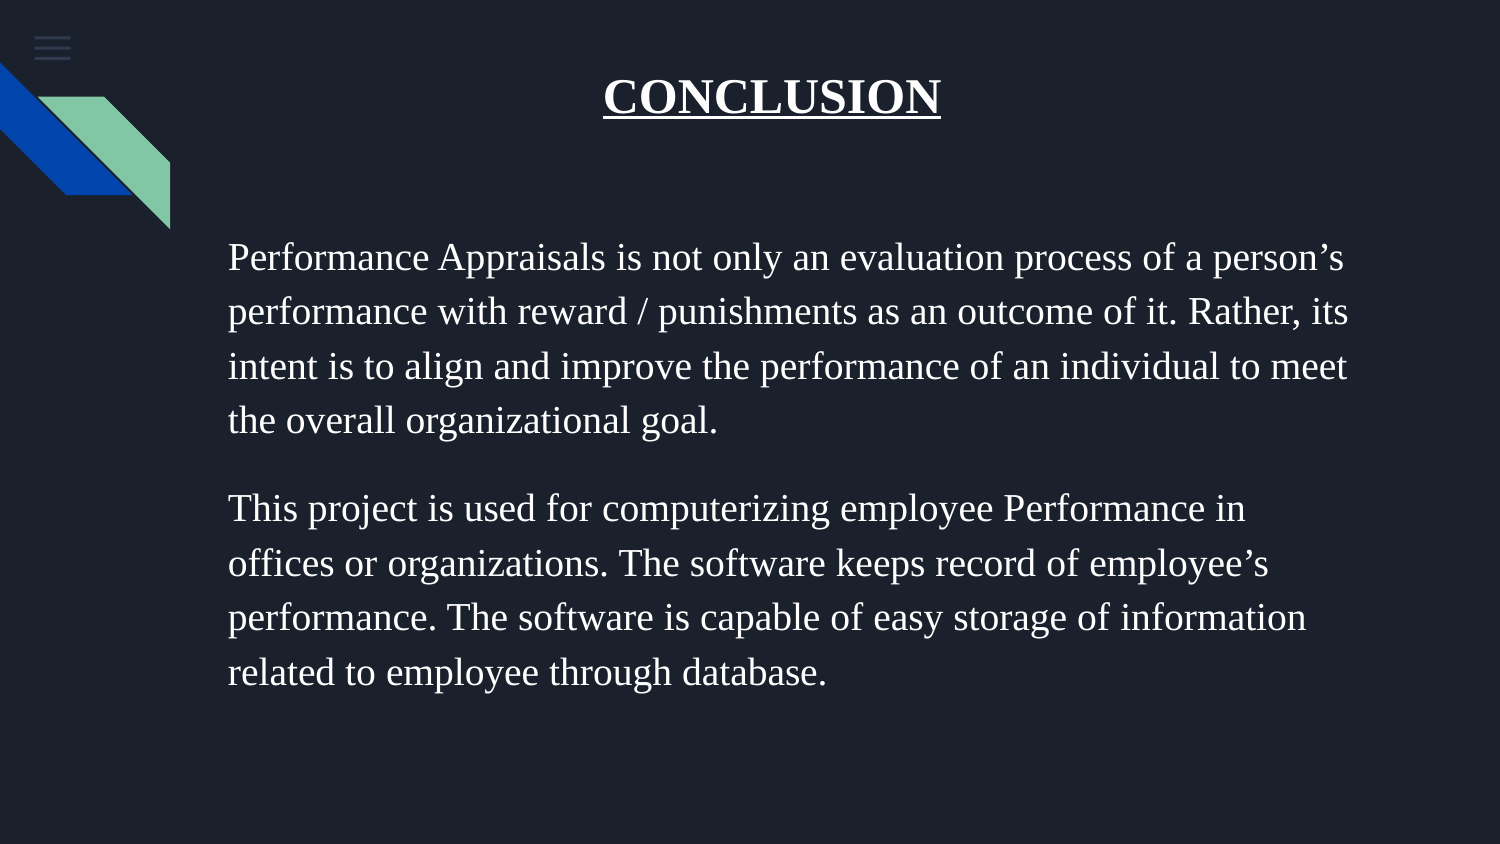

# CONCLUSION
Performance Appraisals is not only an evaluation process of a person’s performance with reward / punishments as an outcome of it. Rather, its intent is to align and improve the performance of an individual to meet the overall organizational goal.
This project is used for computerizing employee Performance in offices or organizations. The software keeps record of employee’s performance. The software is capable of easy storage of information related to employee through database.